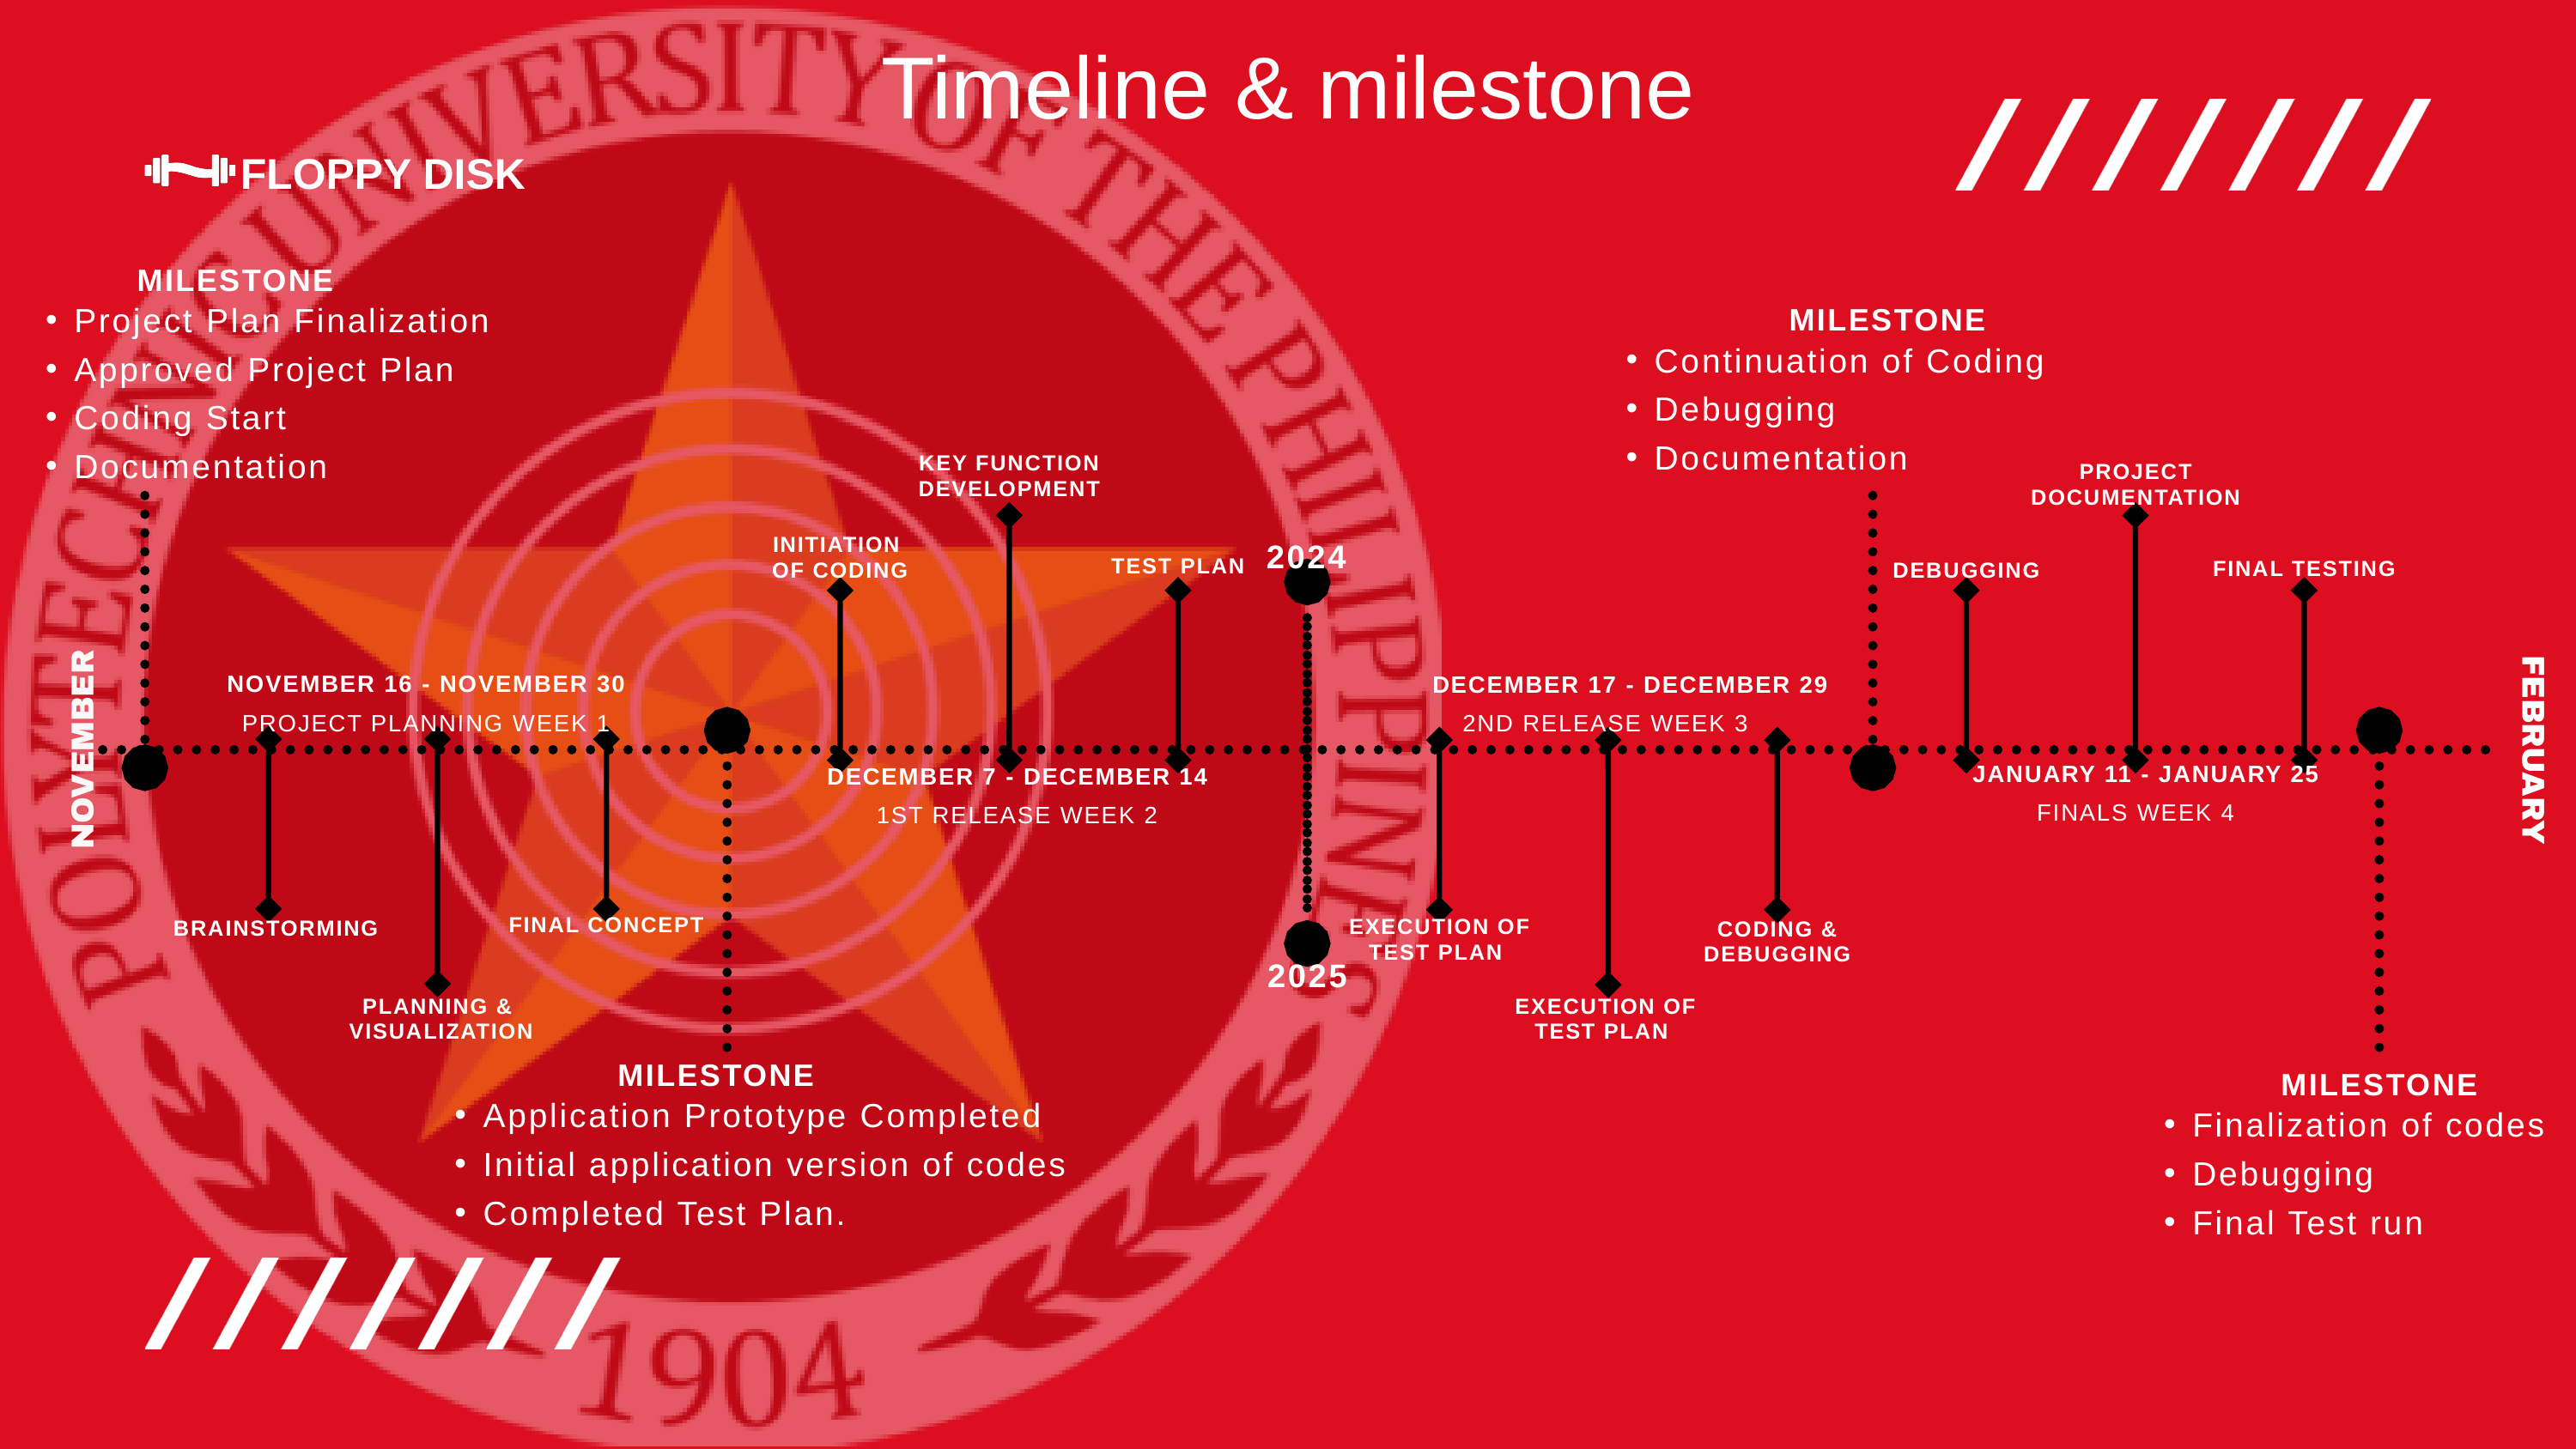

Timeline & milestone

FLOPPY DISK

MILESTONE
Project Plan Finalization
Approved Project Plan
Coding Start
Documentation
MILESTONE
Continuation of Coding
Debugging
Documentation
KEY FUNCTION
DEVELOPMENT
PROJECT
DOCUMENTATION

INITIATION
OF CODING
2024
TEST PLAN
FINAL TESTING
DEBUGGING

NOVEMBER 16 - NOVEMBER 30
DECEMBER 17 - DECEMBER 29
PROJECT PLANNING WEEK 1
2ND RELEASE WEEK 3

NOVEMBER
FEBRUARY

JANUARY 11 - JANUARY 25
DECEMBER 7 - DECEMBER 14
FINALS WEEK 4
1ST RELEASE WEEK 2
FINAL CONCEPT
EXECUTION OF
TEST PLAN
BRAINSTORMING
CODING &
DEBUGGING
2025
PLANNING &
 VISUALIZATION
EXECUTION OF
TEST PLAN
MILESTONE
MILESTONE
Application Prototype Completed
Initial application version of codes
Completed Test Plan.
Finalization of codes
Debugging
Final Test run